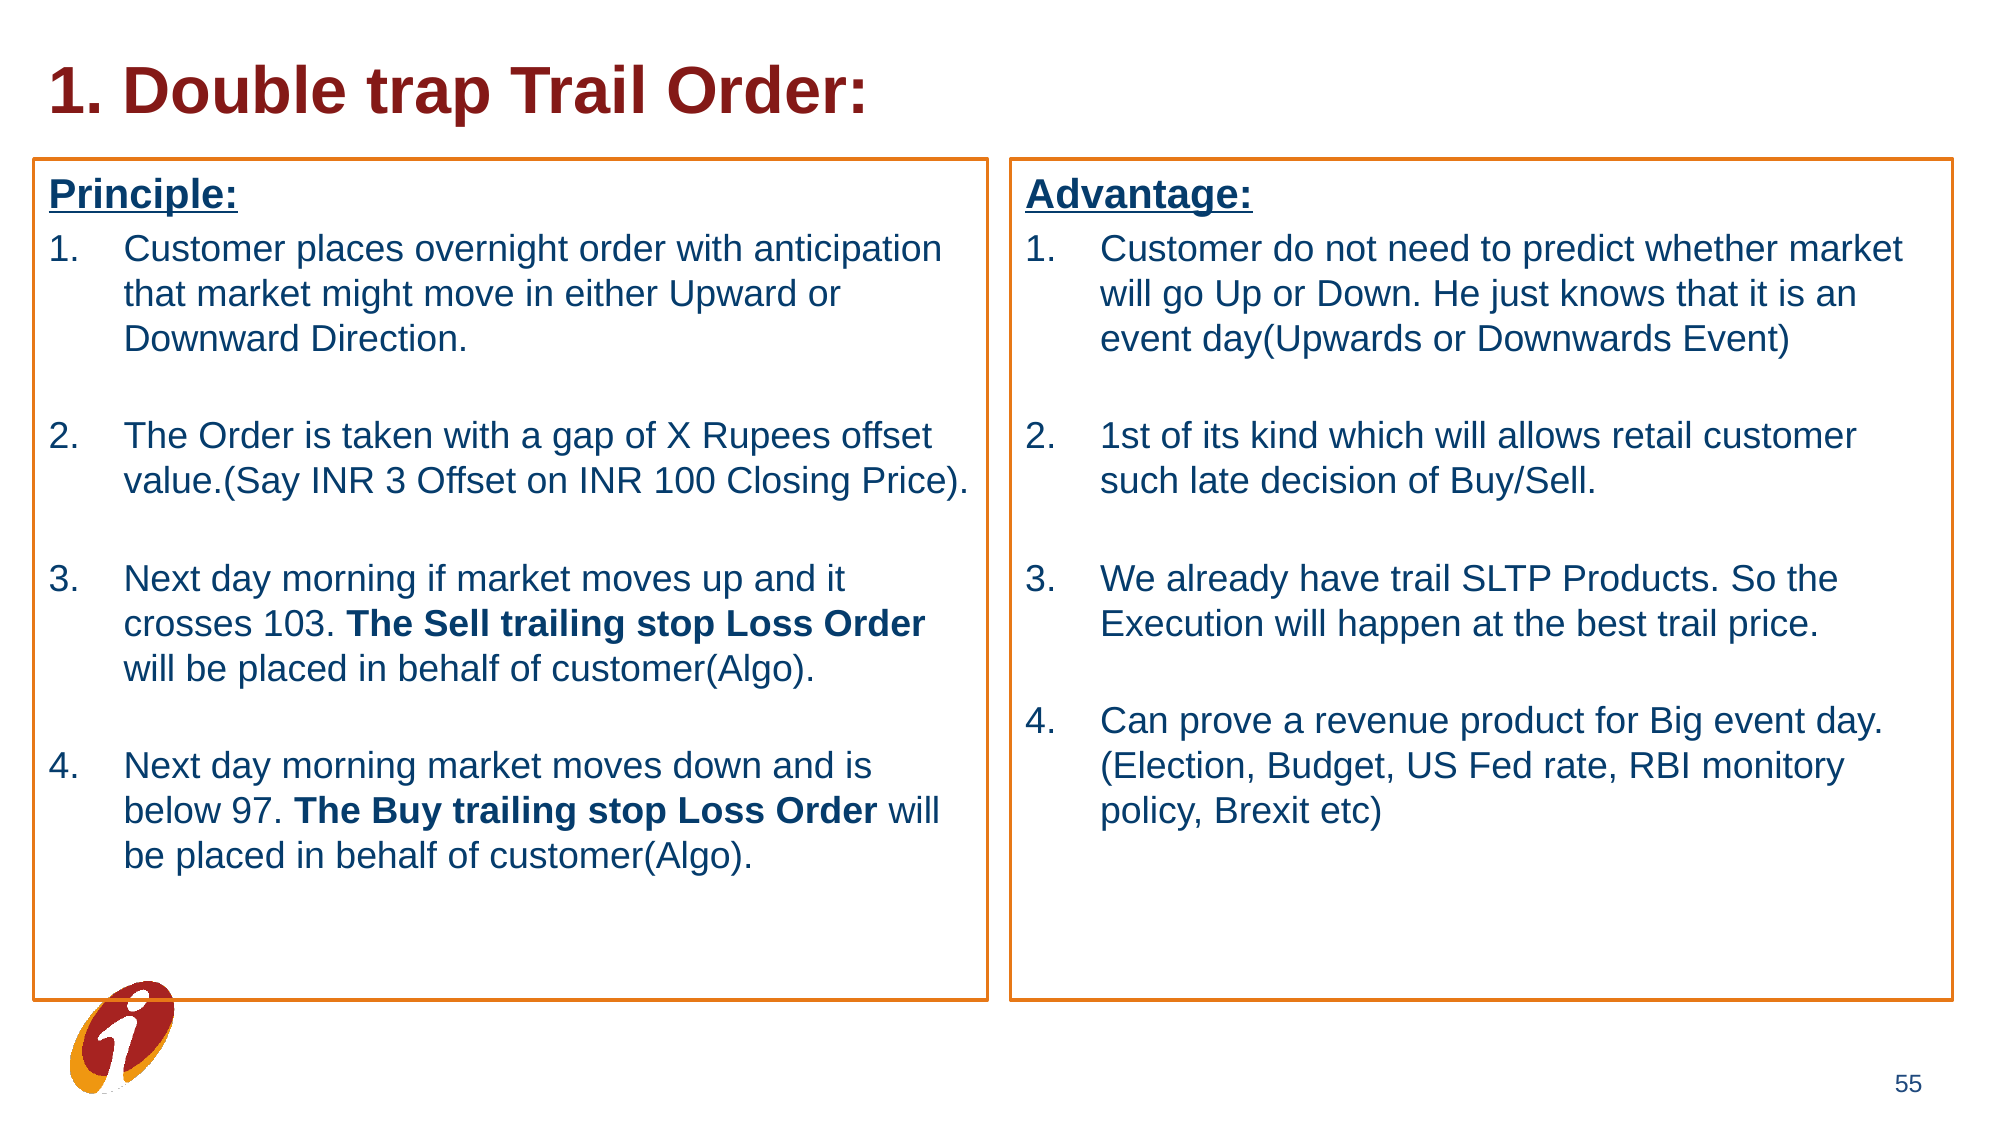

1. Double trap Trail Order:

Advantage:
Customer do not need to predict whether market will go Up or Down. He just knows that it is an event day(Upwards or Downwards Event)
1st of its kind which will allows retail customer such late decision of Buy/Sell.
We already have trail SLTP Products. So the Execution will happen at the best trail price.
Can prove a revenue product for Big event day. (Election, Budget, US Fed rate, RBI monitory policy, Brexit etc)

Principle:
Customer places overnight order with anticipation that market might move in either Upward or Downward Direction.
The Order is taken with a gap of X Rupees offset value.(Say INR 3 Offset on INR 100 Closing Price).
Next day morning if market moves up and it crosses 103. The Sell trailing stop Loss Order will be placed in behalf of customer(Algo).
Next day morning market moves down and is below 97. The Buy trailing stop Loss Order will be placed in behalf of customer(Algo).

55